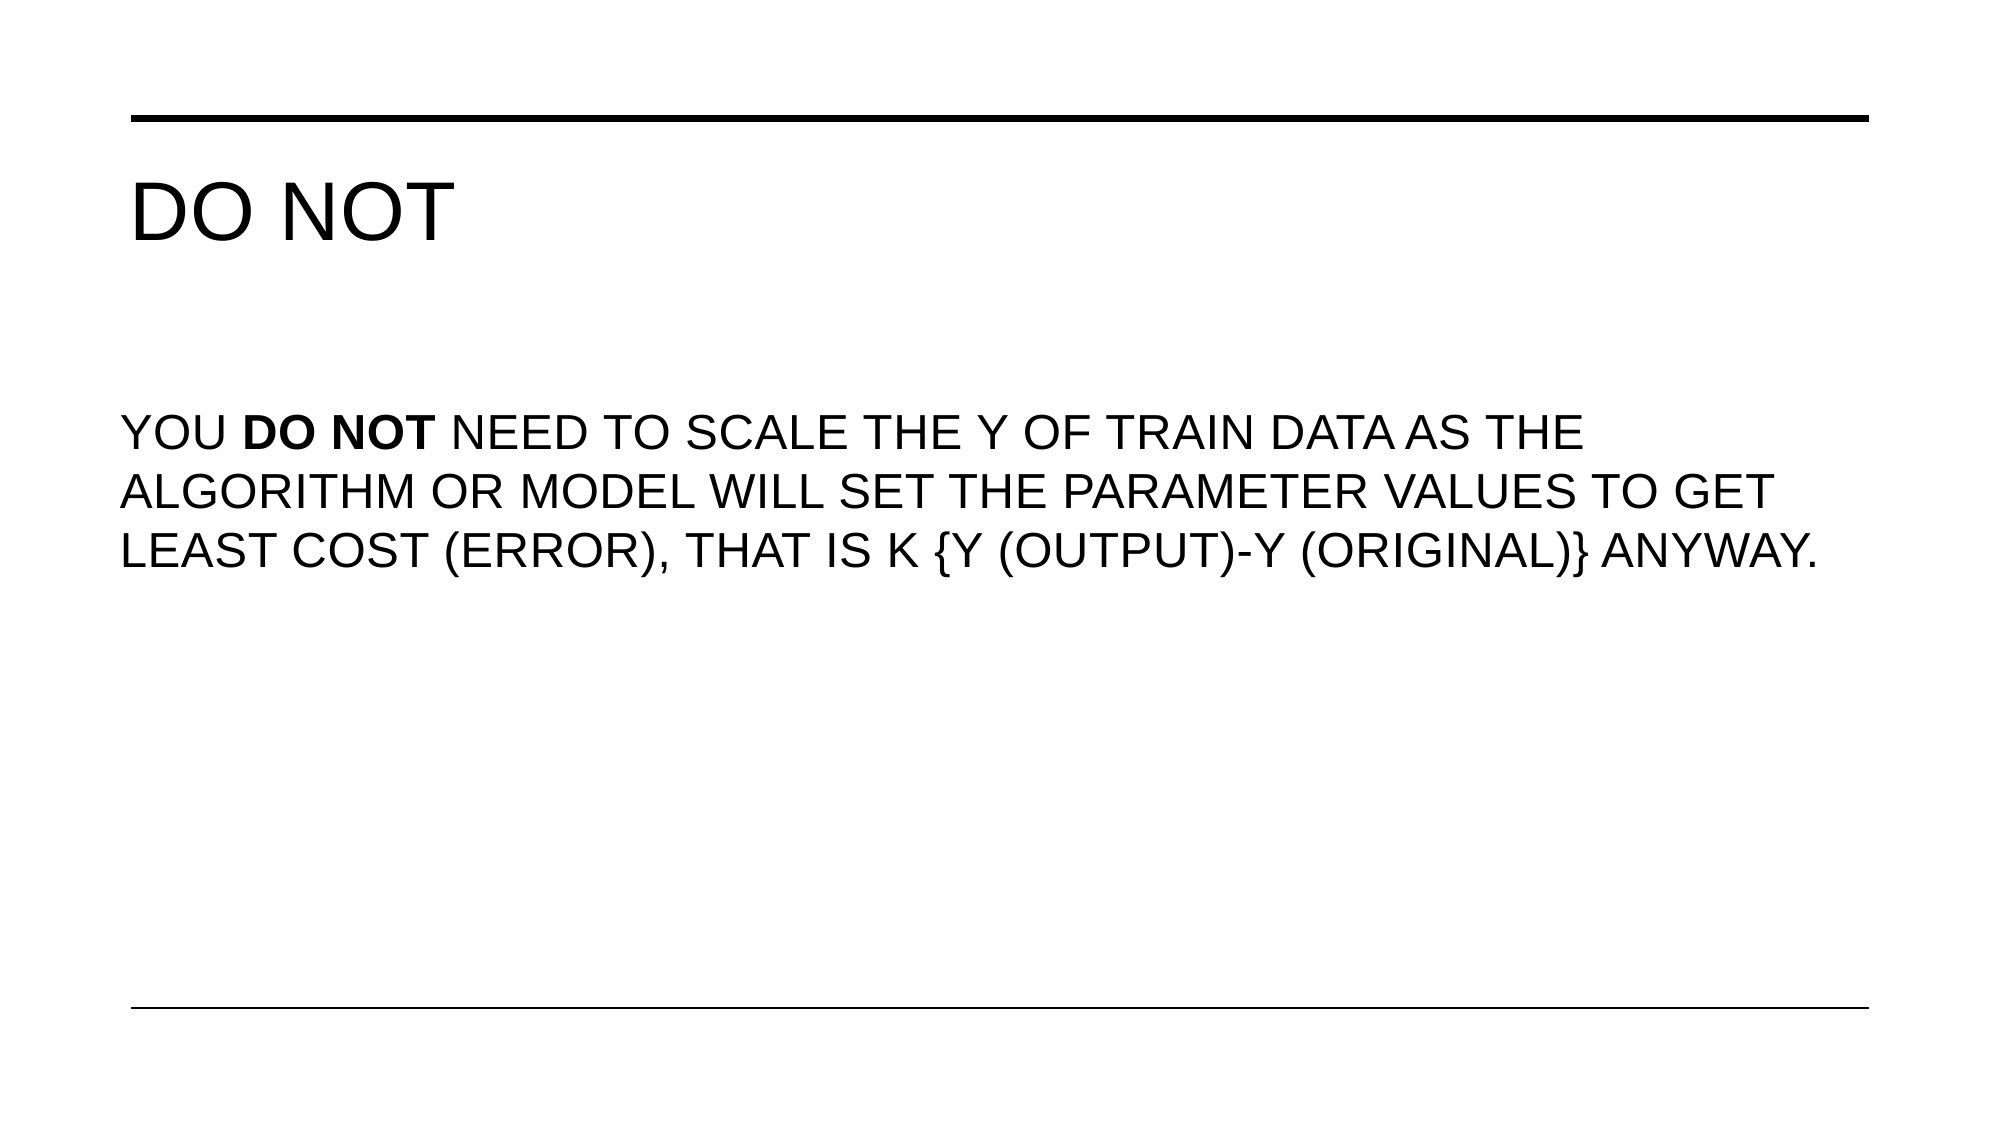

# Do not
You do not need to scale the Y of train data as the algorithm or model will set the parameter values to get least Cost (error), that is k {Y (output)-Y (original)} anyway.